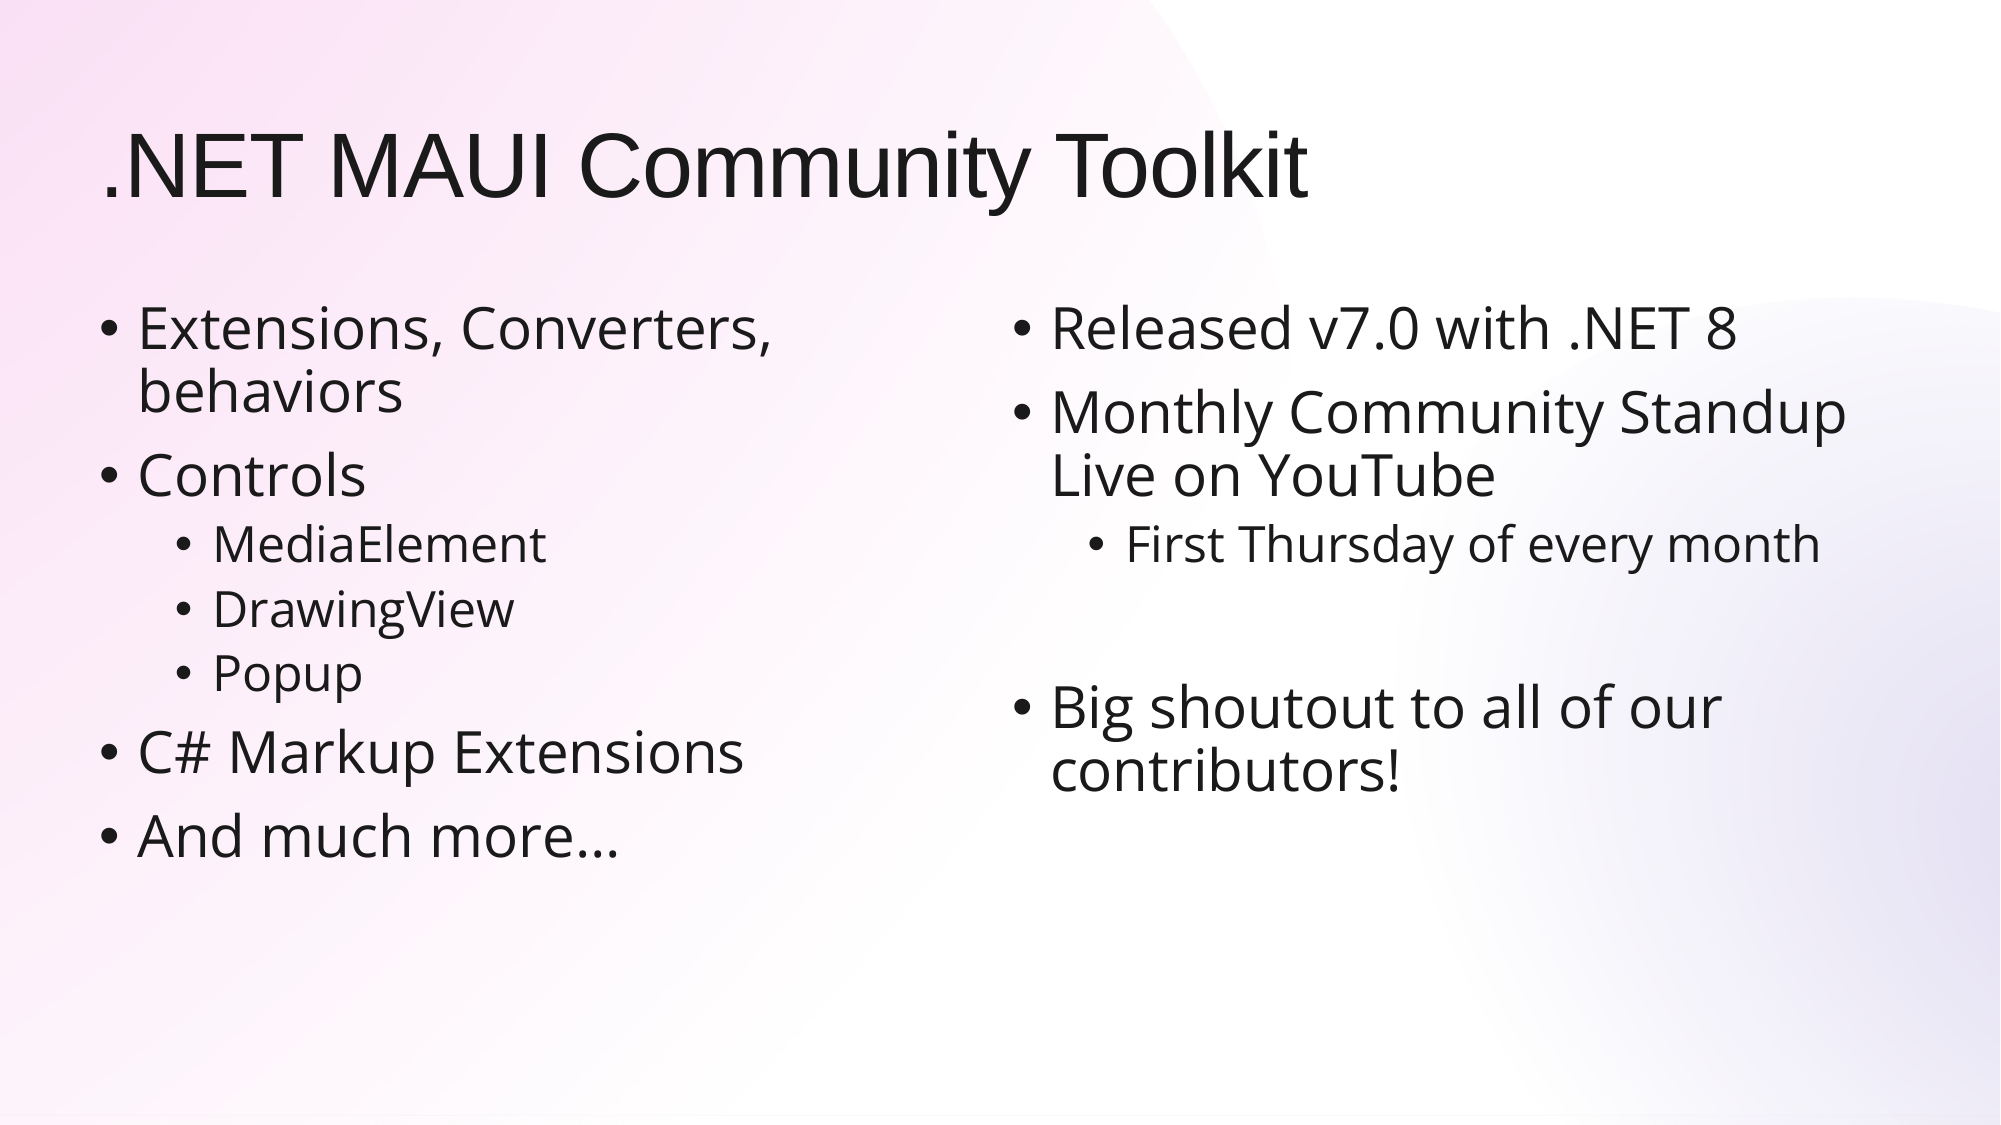

# .NET MAUI Community Toolkit
Extensions, Converters, behaviors
Controls
MediaElement
DrawingView
Popup
C# Markup Extensions
And much more…
Released v7.0 with .NET 8
Monthly Community Standup Live on YouTube
First Thursday of every month

Big shoutout to all of our contributors!